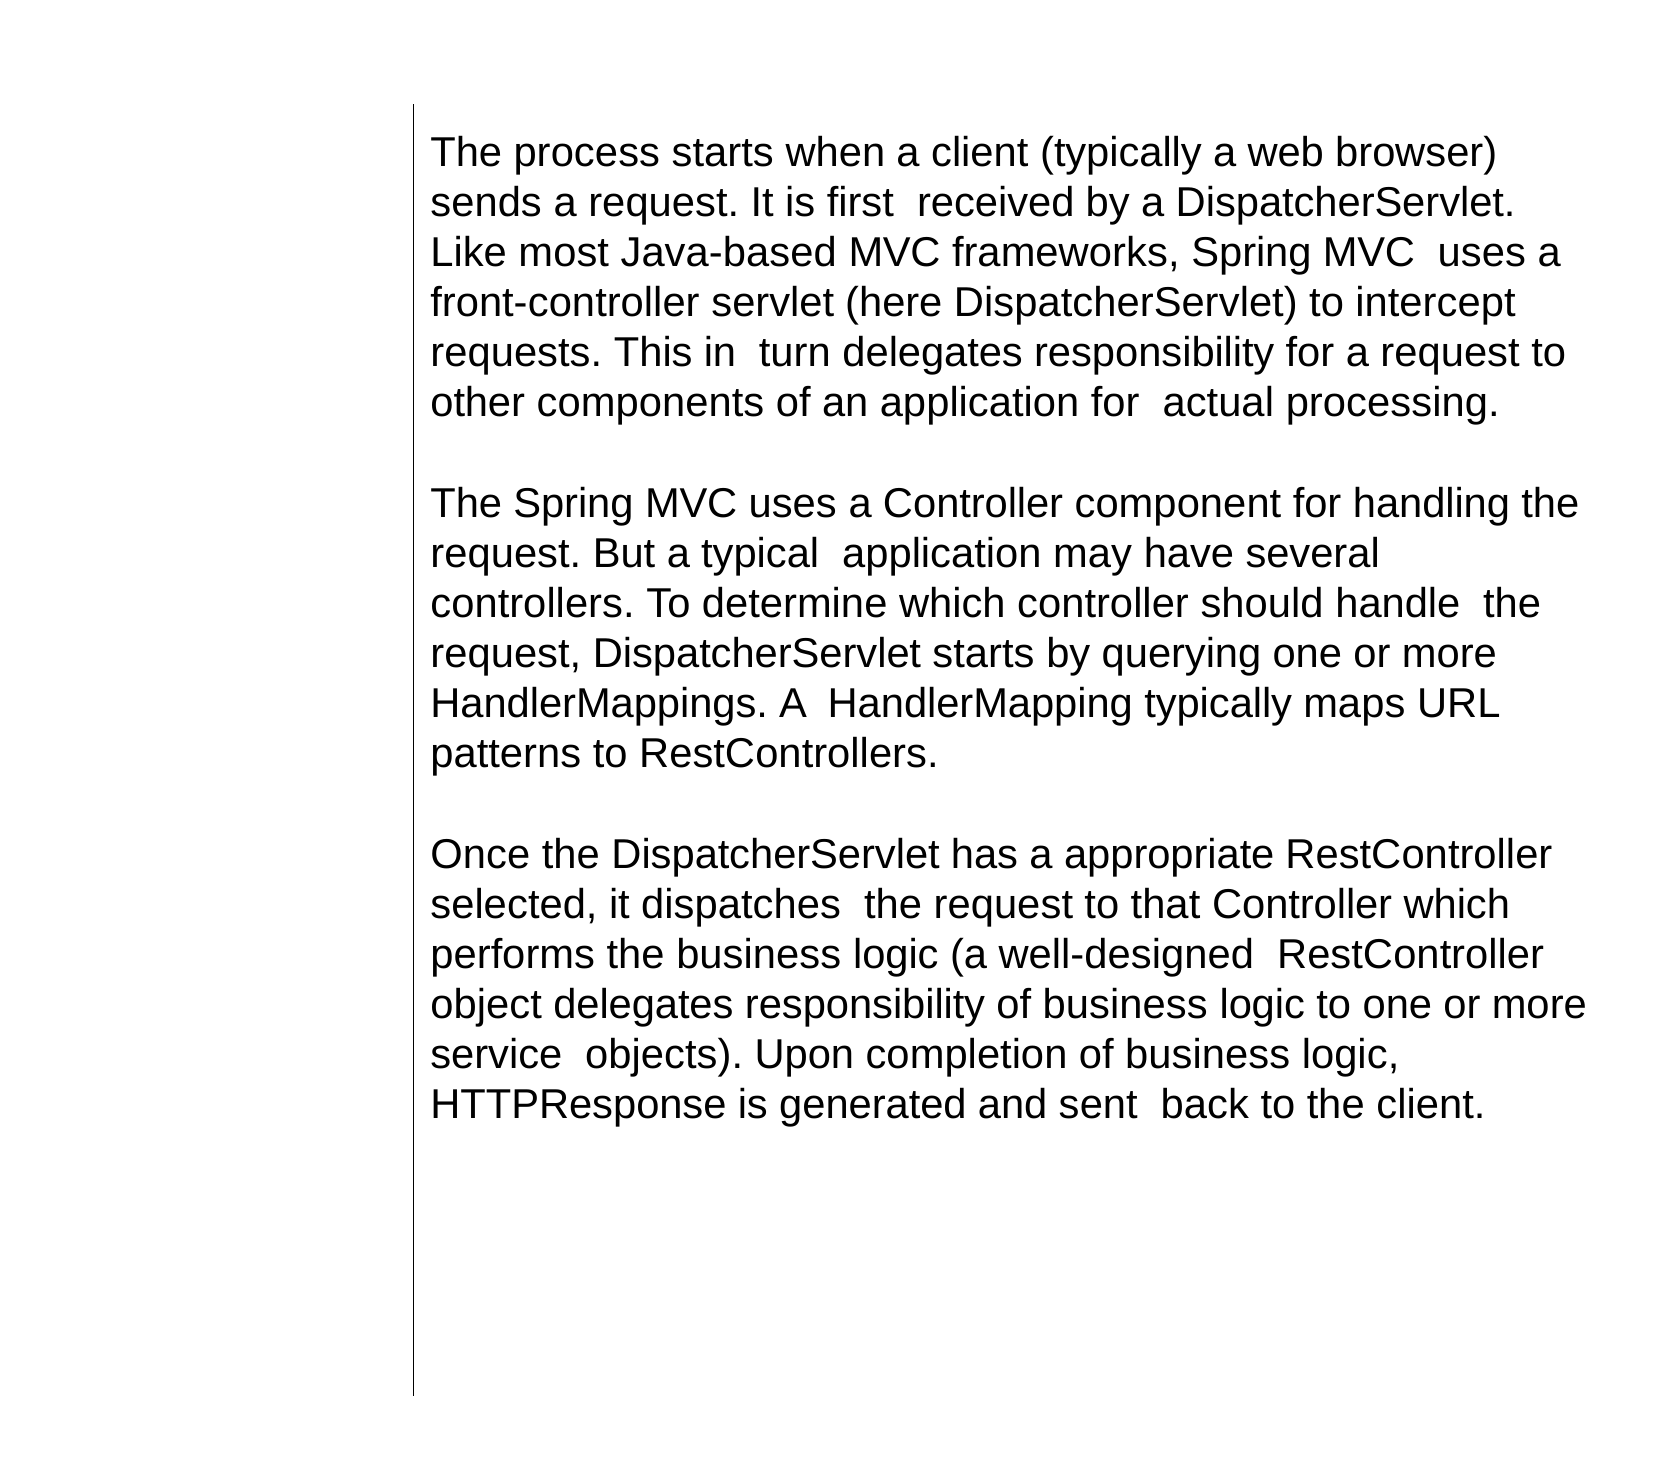

The process starts when a client (typically a web browser) sends a request. It is first  received by a DispatcherServlet. Like most Java-based MVC frameworks, Spring MVC  uses a front-controller servlet (here DispatcherServlet) to intercept requests. This in  turn delegates responsibility for a request to other components of an application for  actual processing.

The Spring MVC uses a Controller component for handling the request. But a typical  application may have several controllers. To determine which controller should handle  the request, DispatcherServlet starts by querying one or more HandlerMappings. A  HandlerMapping typically maps URL patterns to RestControllers.

Once the DispatcherServlet has a appropriate RestController selected, it dispatches  the request to that Controller which performs the business logic (a well-designed  RestController object delegates responsibility of business logic to one or more service  objects). Upon completion of business logic, HTTPResponse is generated and sent  back to the client.